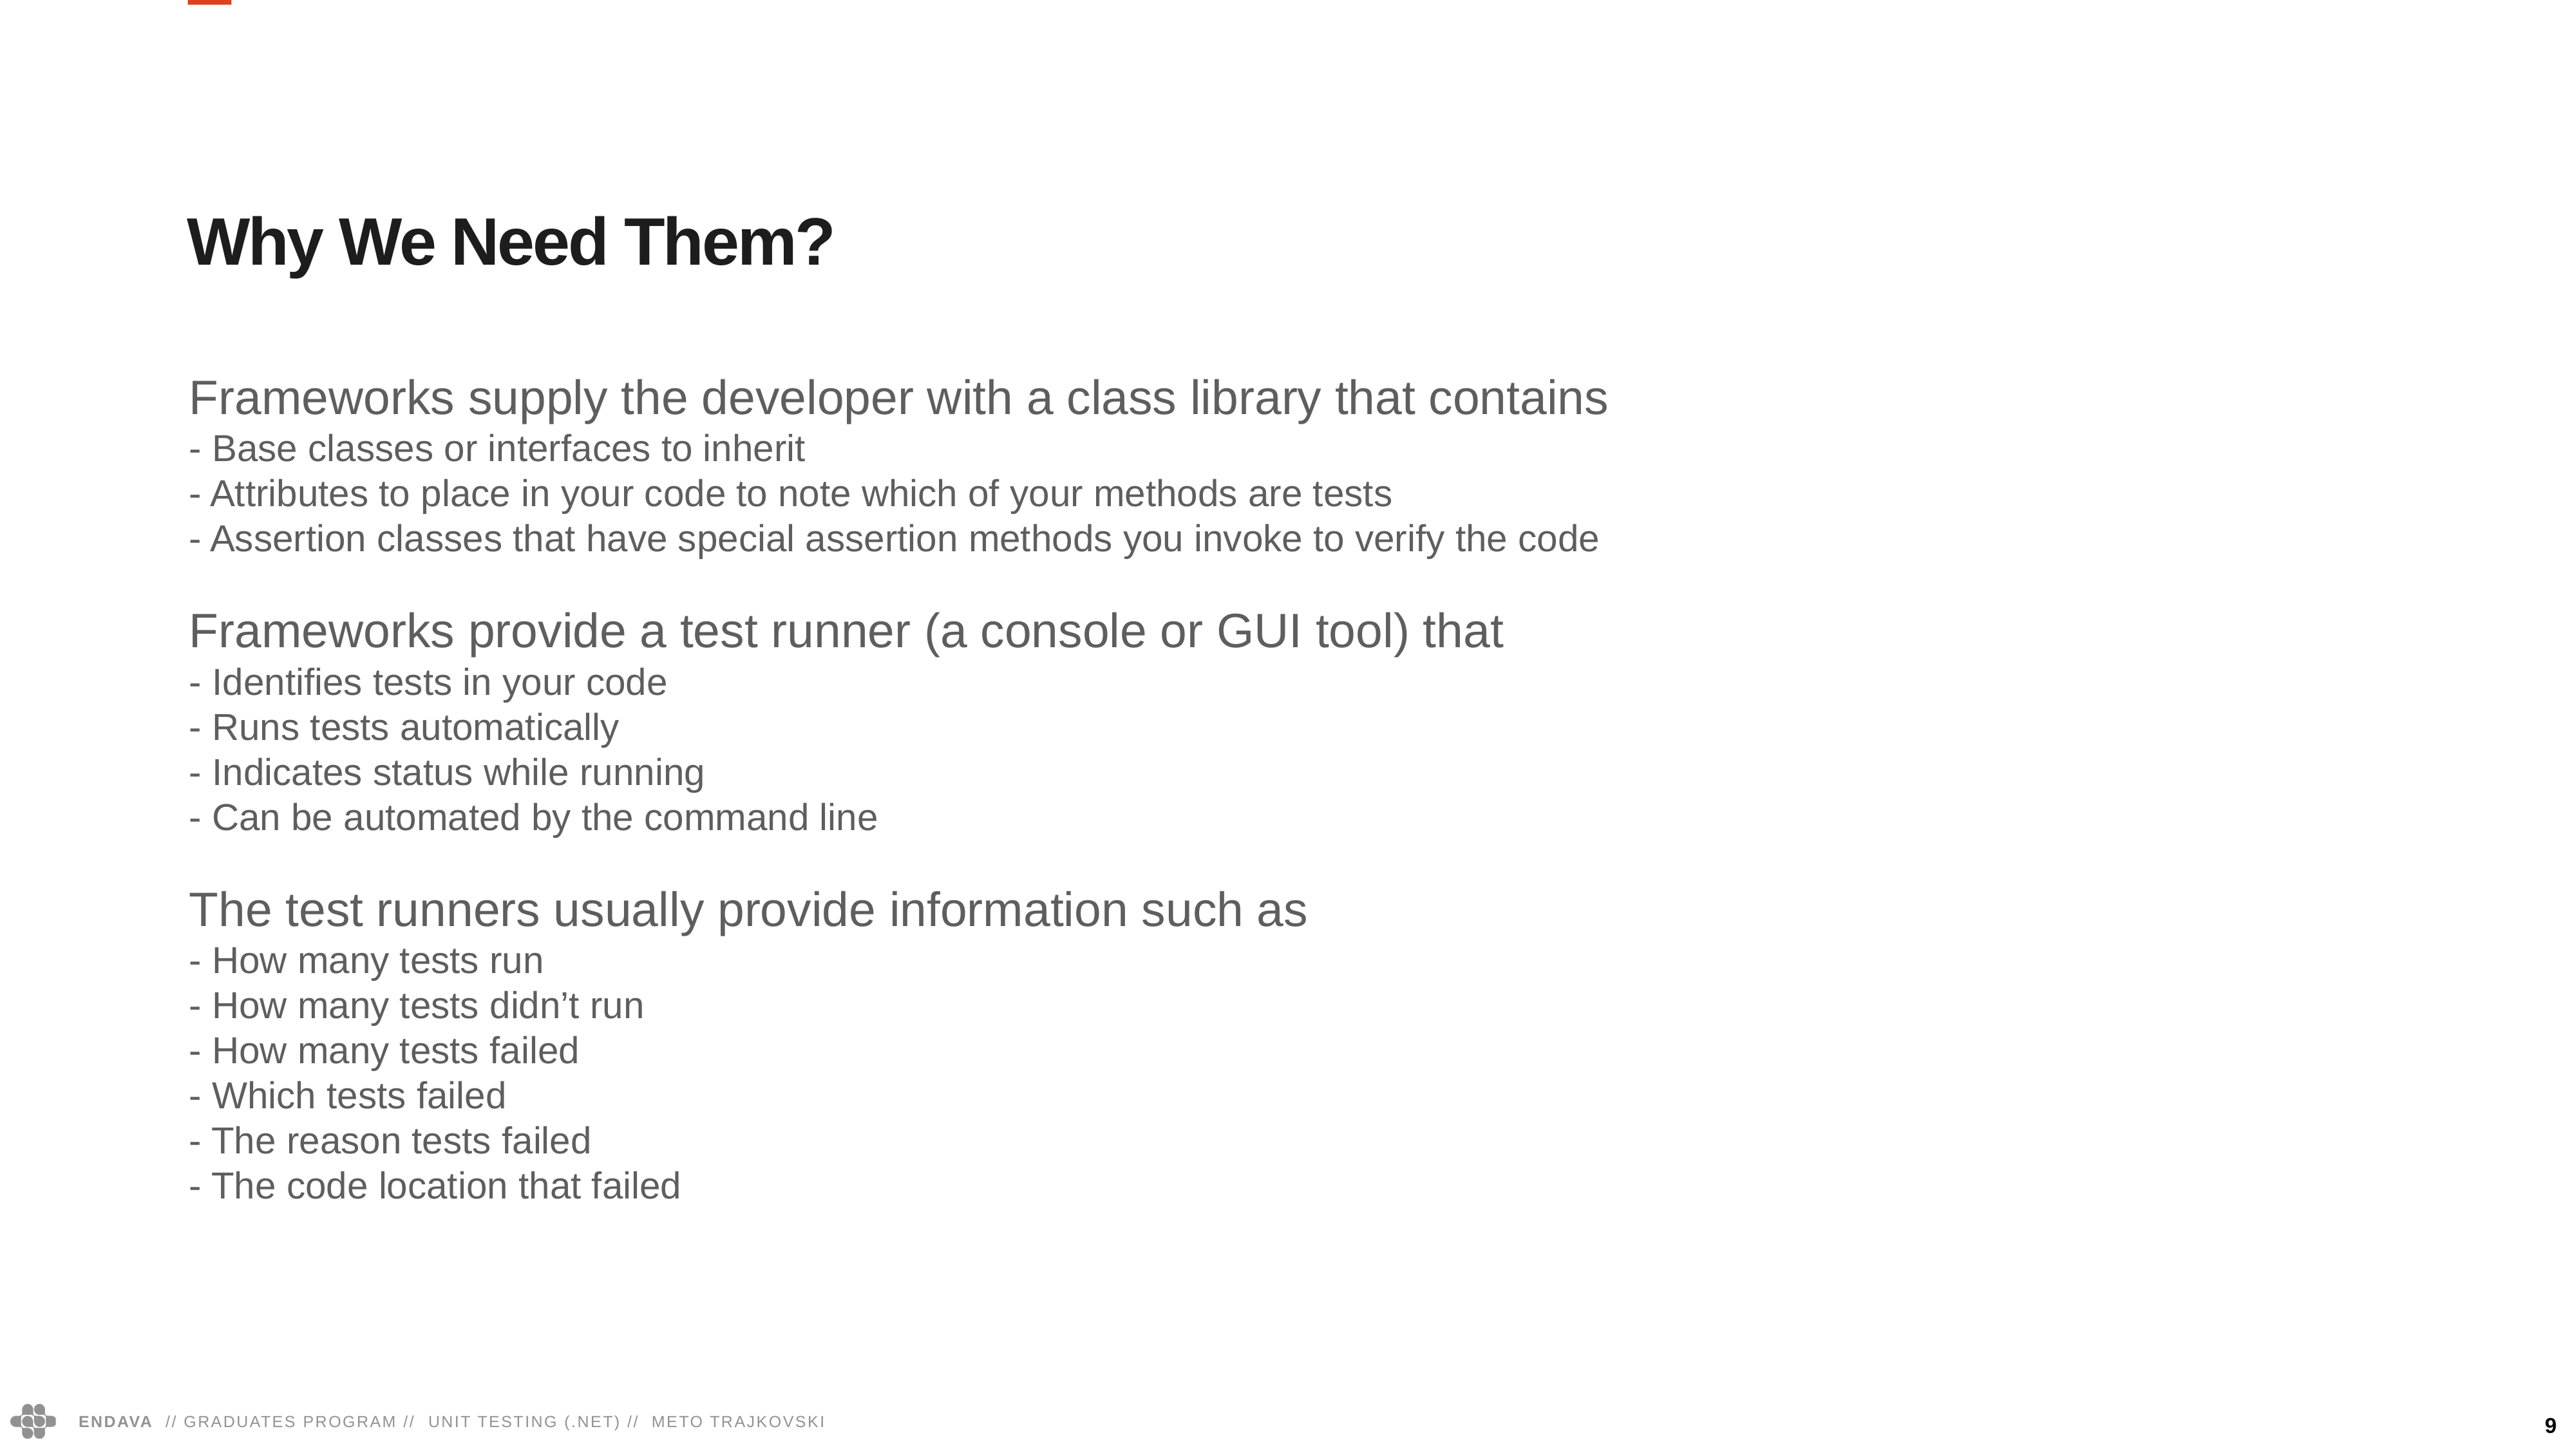

Why We Need Them?
Frameworks supply the developer with a class library that contains
- Base classes or interfaces to inherit
- Attributes to place in your code to note which of your methods are tests
- Assertion classes that have special assertion methods you invoke to verify the code
Frameworks provide a test runner (a console or GUI tool) that
- Identifies tests in your code
- Runs tests automatically
- Indicates status while running
- Can be automated by the command line
The test runners usually provide information such as
- How many tests run
- How many tests didn’t run
- How many tests failed
- Which tests failed
- The reason tests failed
- The code location that failed
9